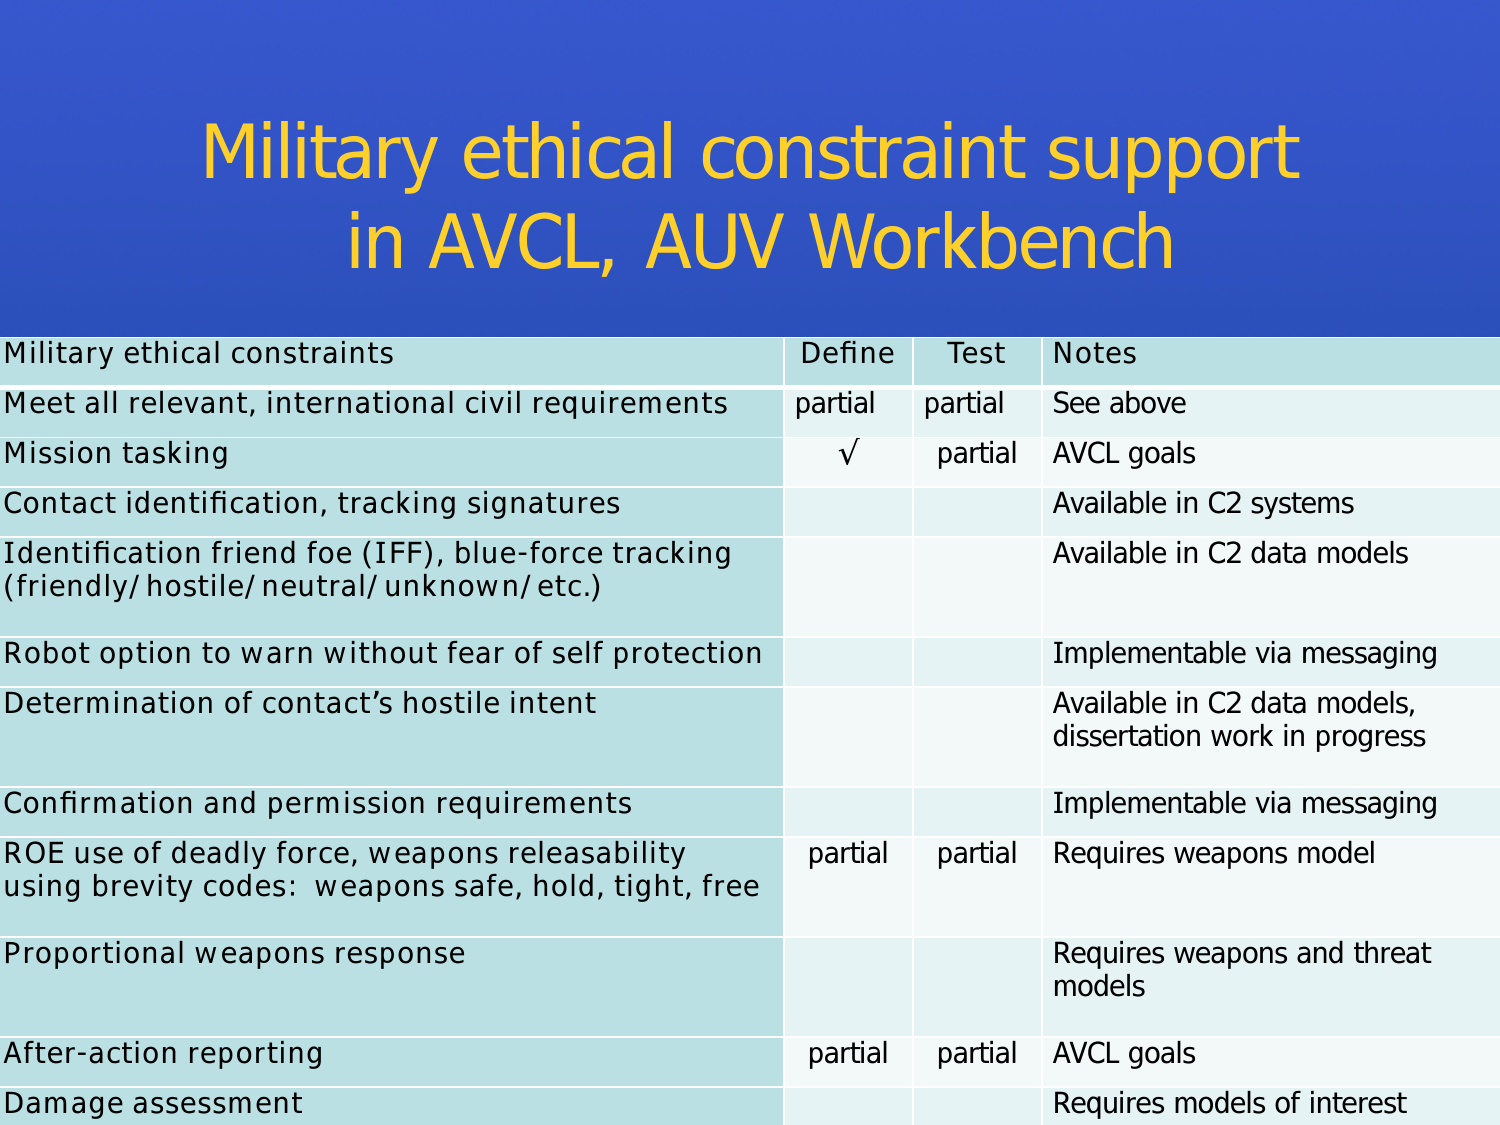

# Military ethical constraint support in AVCL, AUV Workbench
| Military ethical constraints | Define | Test | Notes |
| --- | --- | --- | --- |
| Meet all relevant, international civil requirements | partial | partial | See above |
| Mission tasking | √ | partial | AVCL goals |
| Contact identification, tracking signatures |  |  | Available in C2 systems |
| Identification friend foe (IFF), blue-force tracking (friendly/hostile/neutral/unknown/etc.) |  |  | Available in C2 data models |
| Robot option to warn without fear of self protection |  |  | Implementable via messaging |
| Determination of contact’s hostile intent |  |  | Available in C2 data models, dissertation work in progress |
| Confirmation and permission requirements |  |  | Implementable via messaging |
| ROE use of deadly force, weapons releasability using brevity codes: weapons safe, hold, tight, free | partial | partial | Requires weapons model |
| Proportional weapons response |  |  | Requires weapons and threat models |
| After-action reporting | partial | partial | AVCL goals |
| Damage assessment |  |  | Requires models of interest |